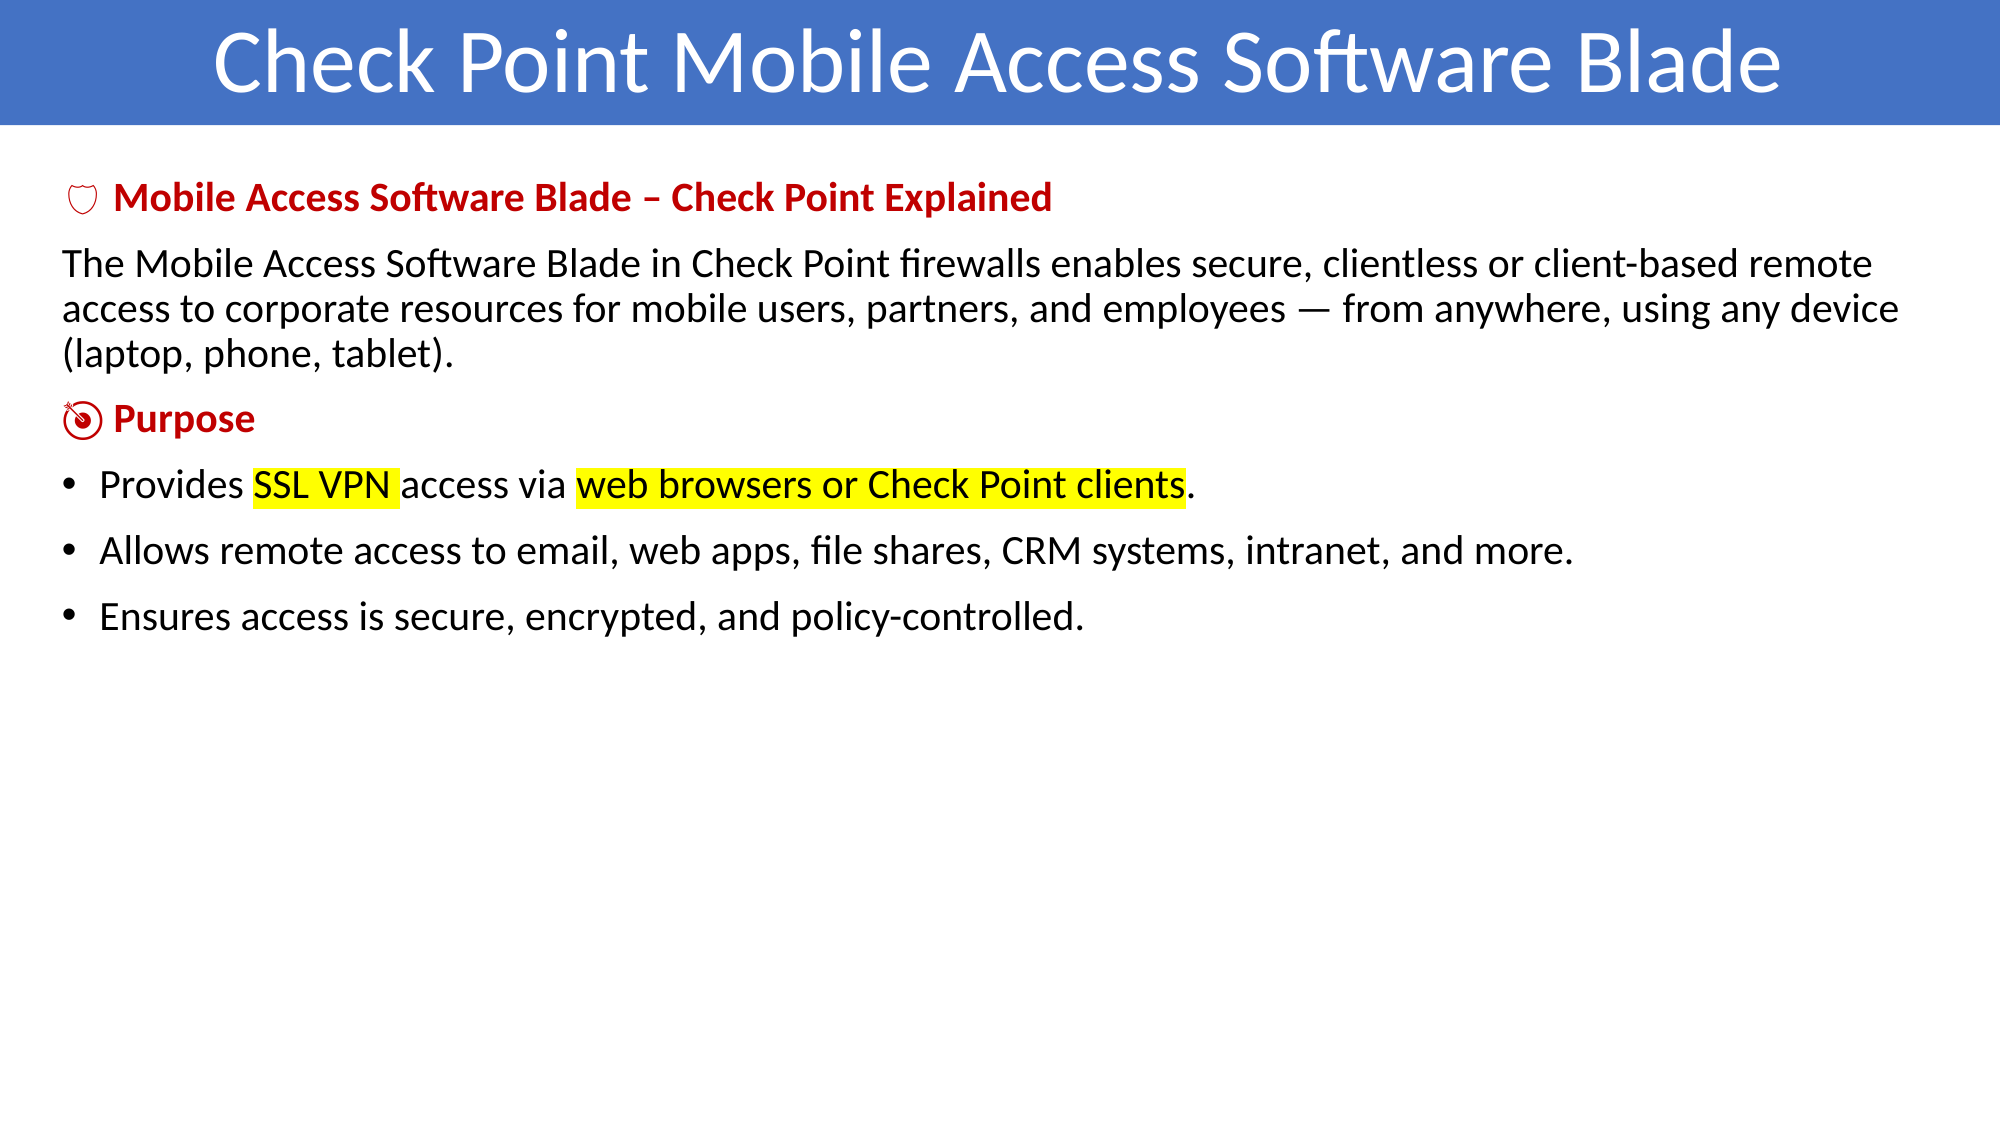

# Check Point Mobile Access Software Blade
🛡️ Mobile Access Software Blade – Check Point Explained
The Mobile Access Software Blade in Check Point firewalls enables secure, clientless or client-based remote access to corporate resources for mobile users, partners, and employees — from anywhere, using any device (laptop, phone, tablet).
🎯 Purpose
Provides SSL VPN access via web browsers or Check Point clients.
Allows remote access to email, web apps, file shares, CRM systems, intranet, and more.
Ensures access is secure, encrypted, and policy-controlled.